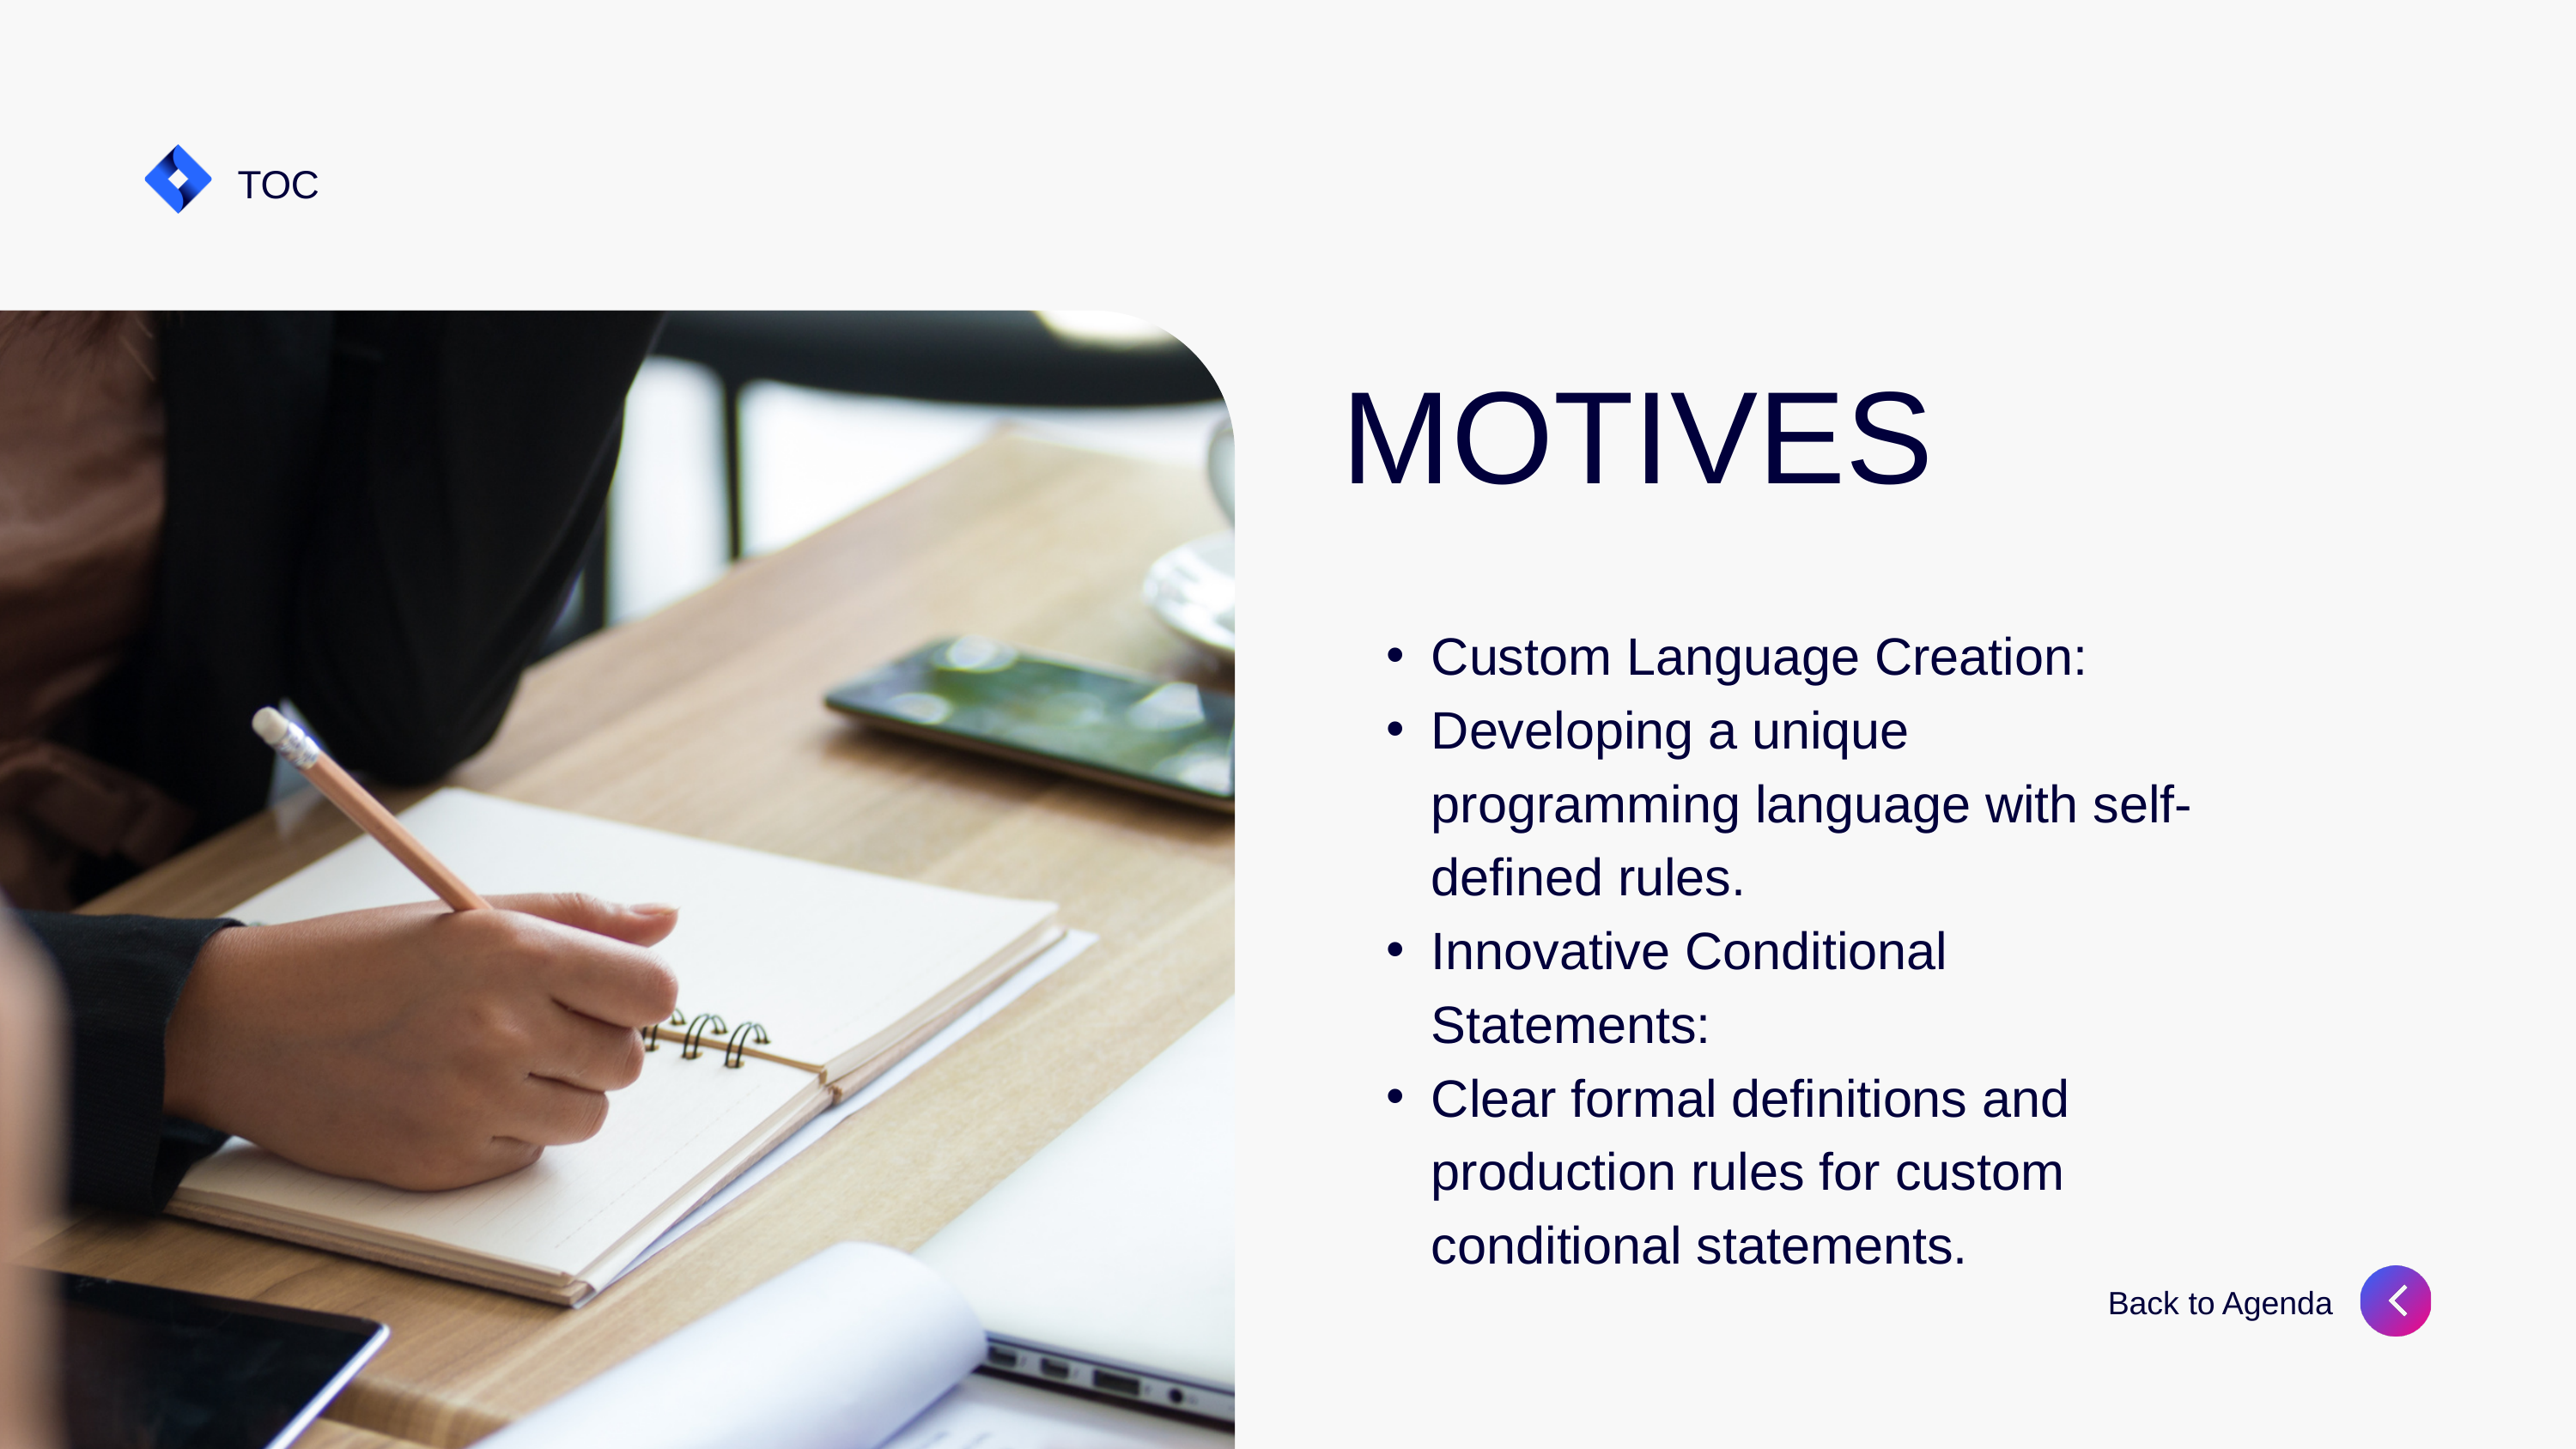

TOC

MOTIVES
Custom Language Creation:
Developing a unique programming language with self-defined rules.
Innovative Conditional Statements:
Clear formal definitions and production rules for custom conditional statements.

Back to Agenda